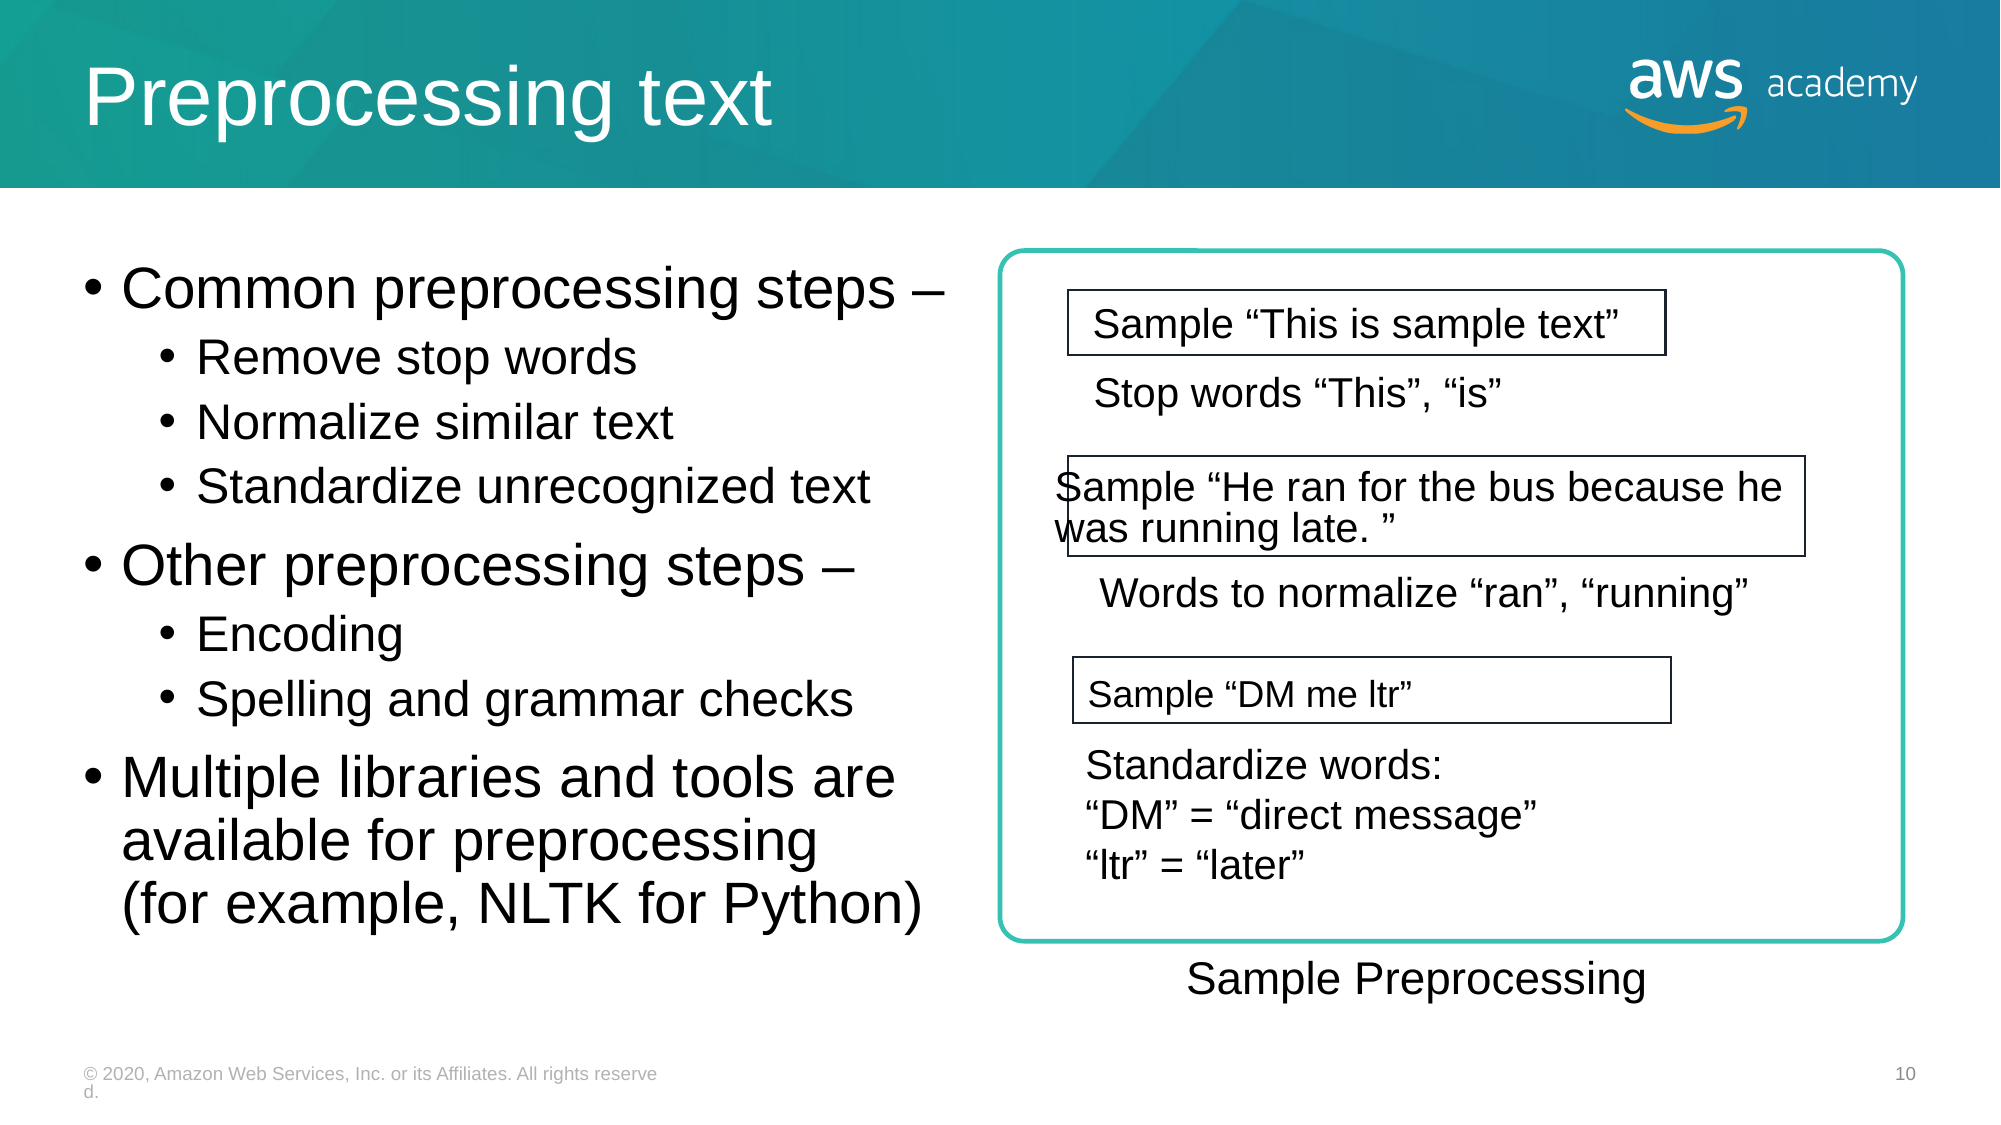

# Preprocessing text

Common preprocessing steps –
Remove stop words
Normalize similar text
Standardize unrecognized text
Other preprocessing steps –
Encoding
Spelling and grammar checks
Multiple libraries and tools are available for preprocessing
(for example, NLTK for Python)

Sample “This is sample text”
Stop words “This”, “is”

Sample “He ran for the bus because he
was running late. ”
Words to normalize “ran”, “running”

Sample “DM me ltr”
Standardize words:
“DM” = “direct message”
“ltr” = “later”
Sample Preprocessing
© 2020, Amazon Web Services, Inc. or its Affiliates. All rights reserved.
10